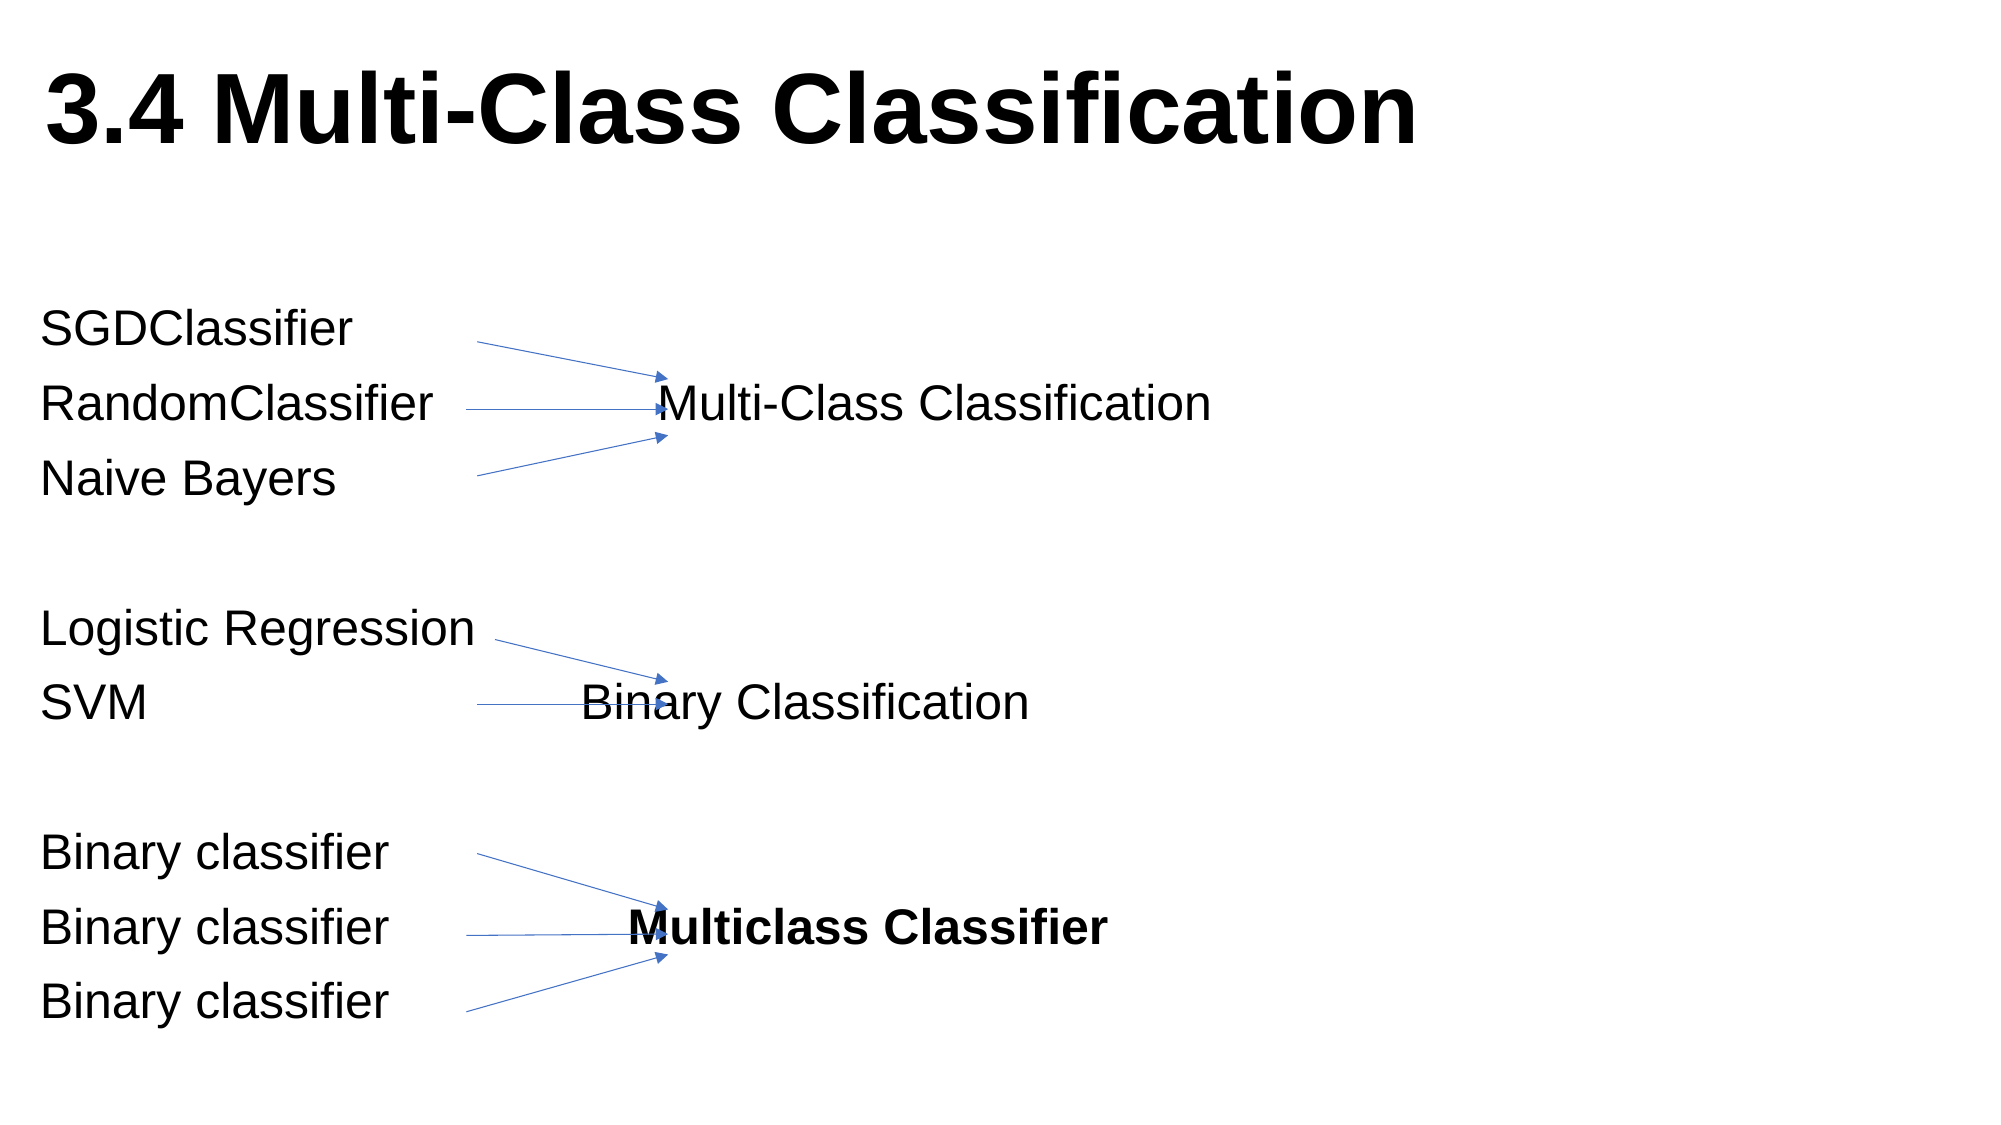

# 3.4 Multi-Class Classification
SGDClassifier
RandomClassifier                Multi-Class Classification
Naive Bayers

Logistic Regression
SVM                               Binary Classification

Binary classifier
Binary classifier                 Multiclass Classifier
Binary classifier